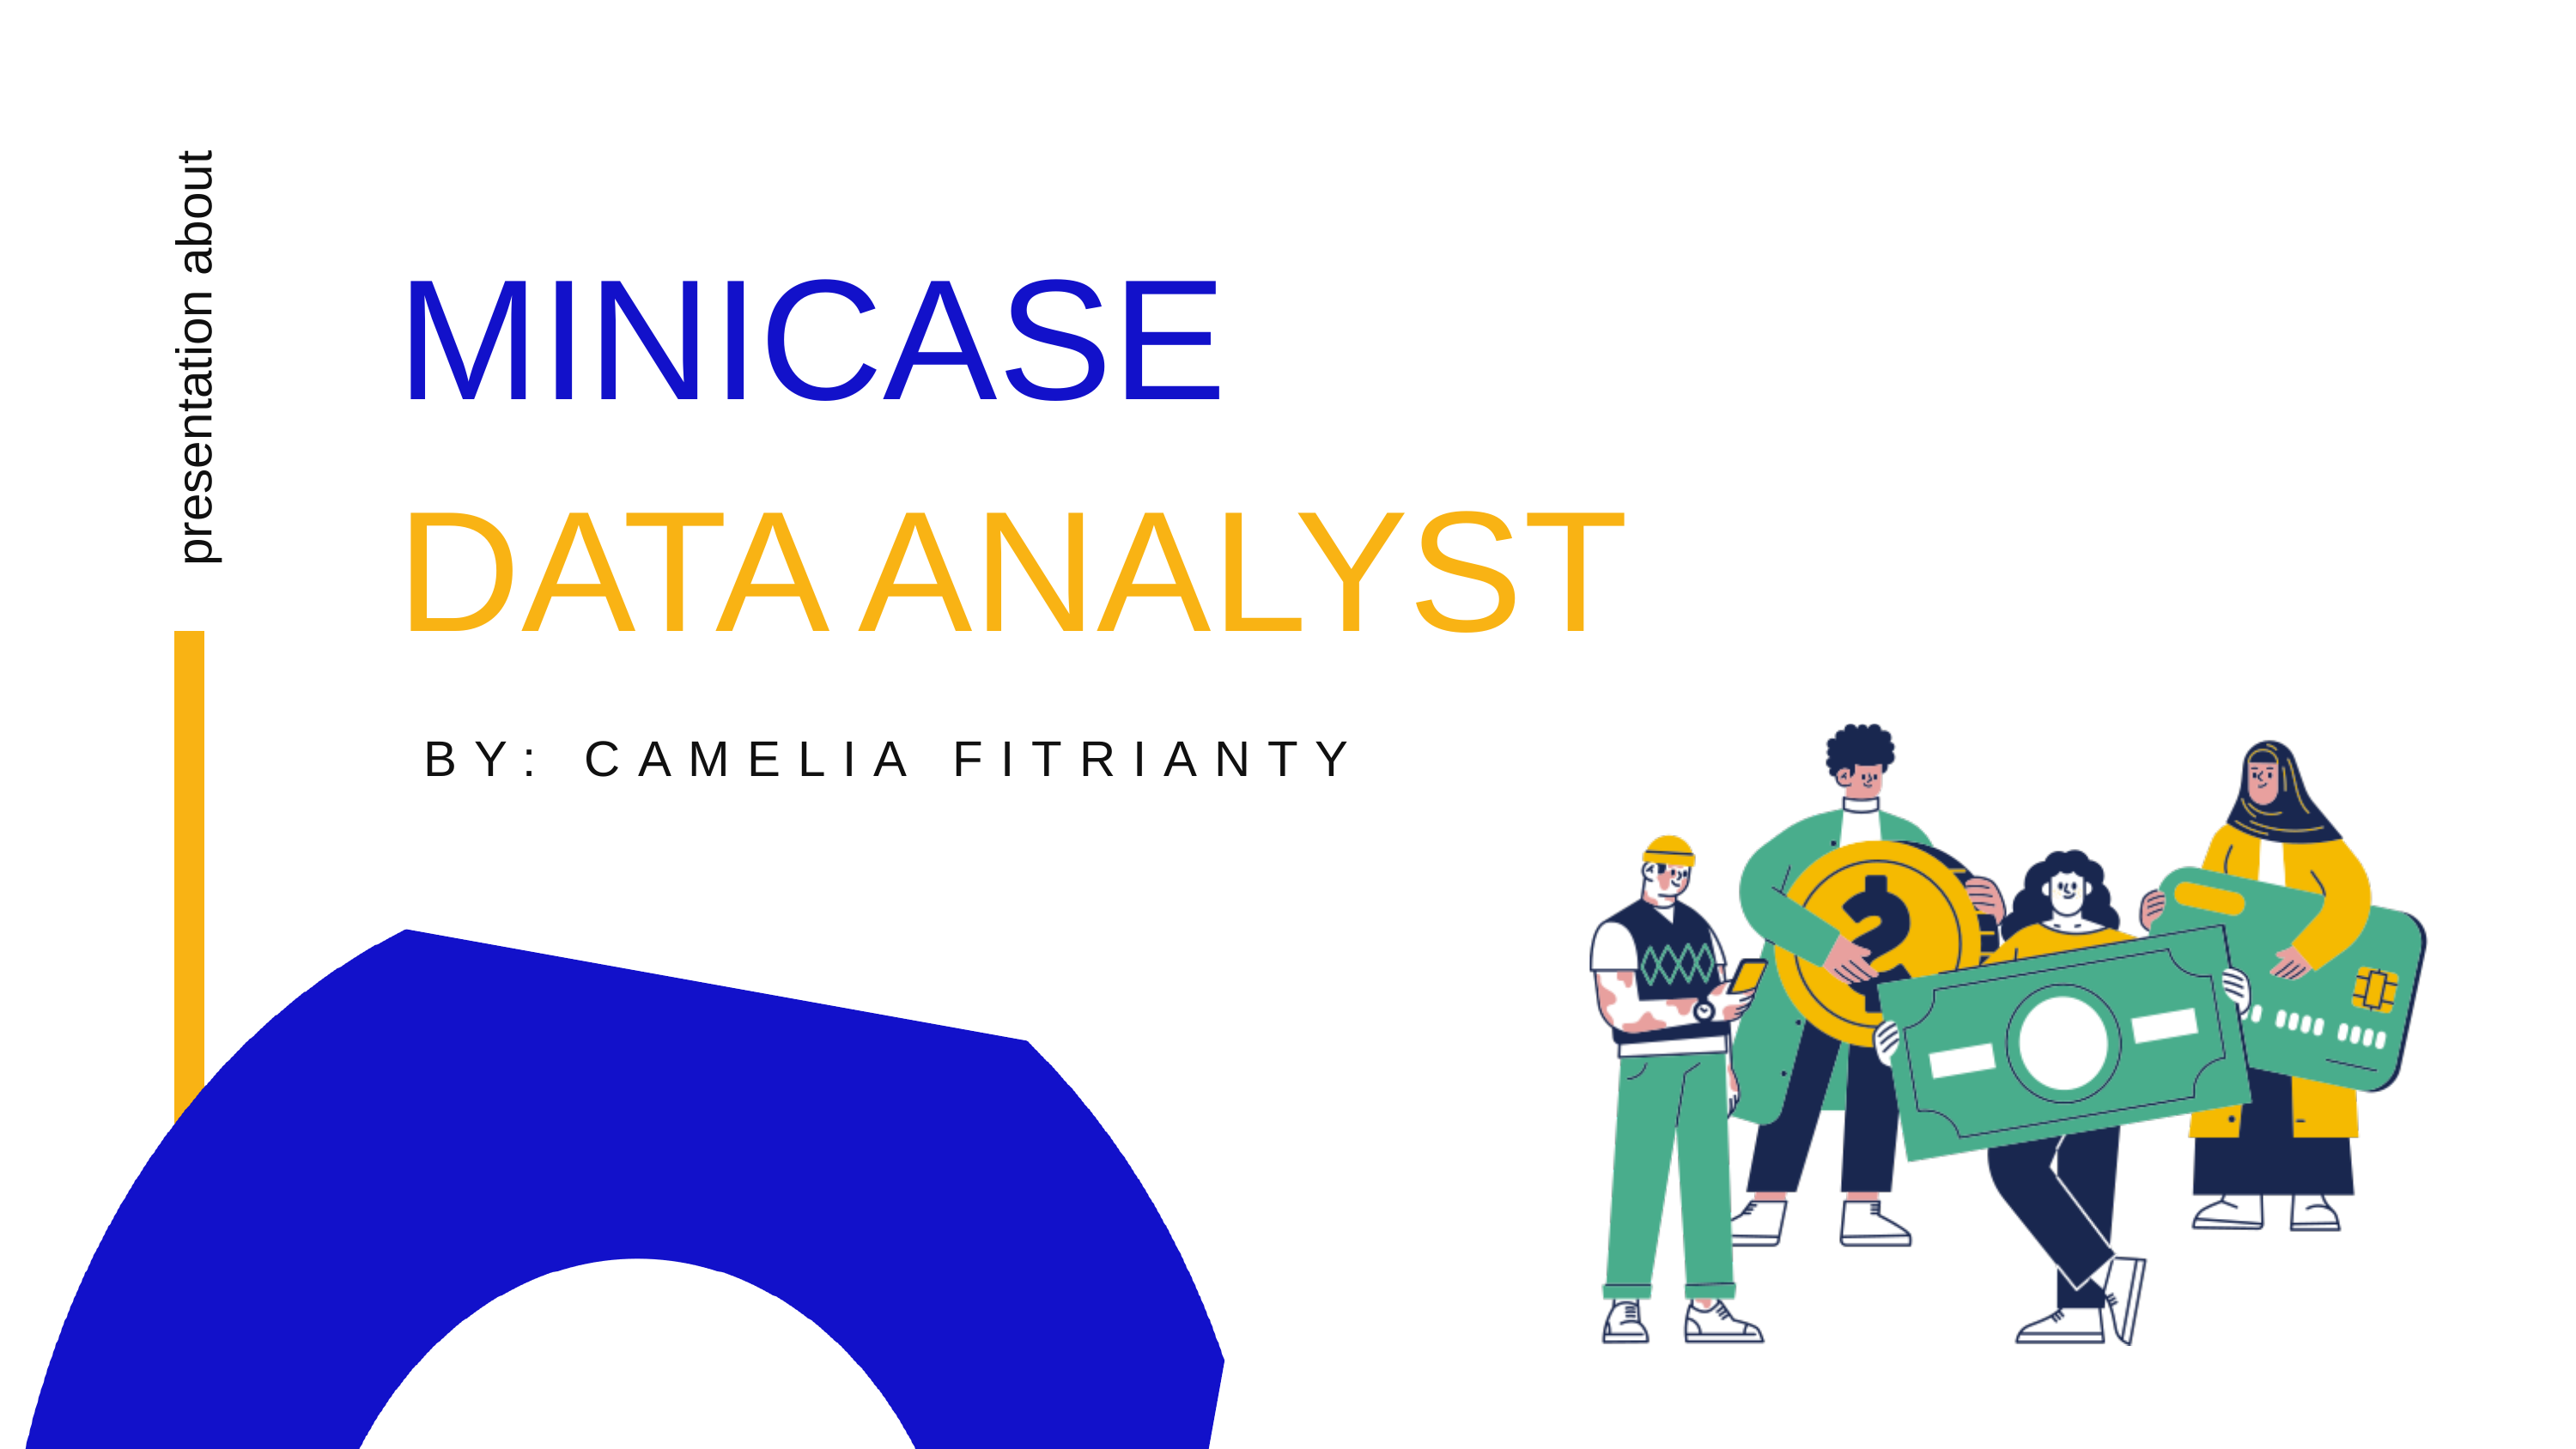

MINICASE
presentation about
DATA ANALYST

BY: CAMELIA FITRIANTY